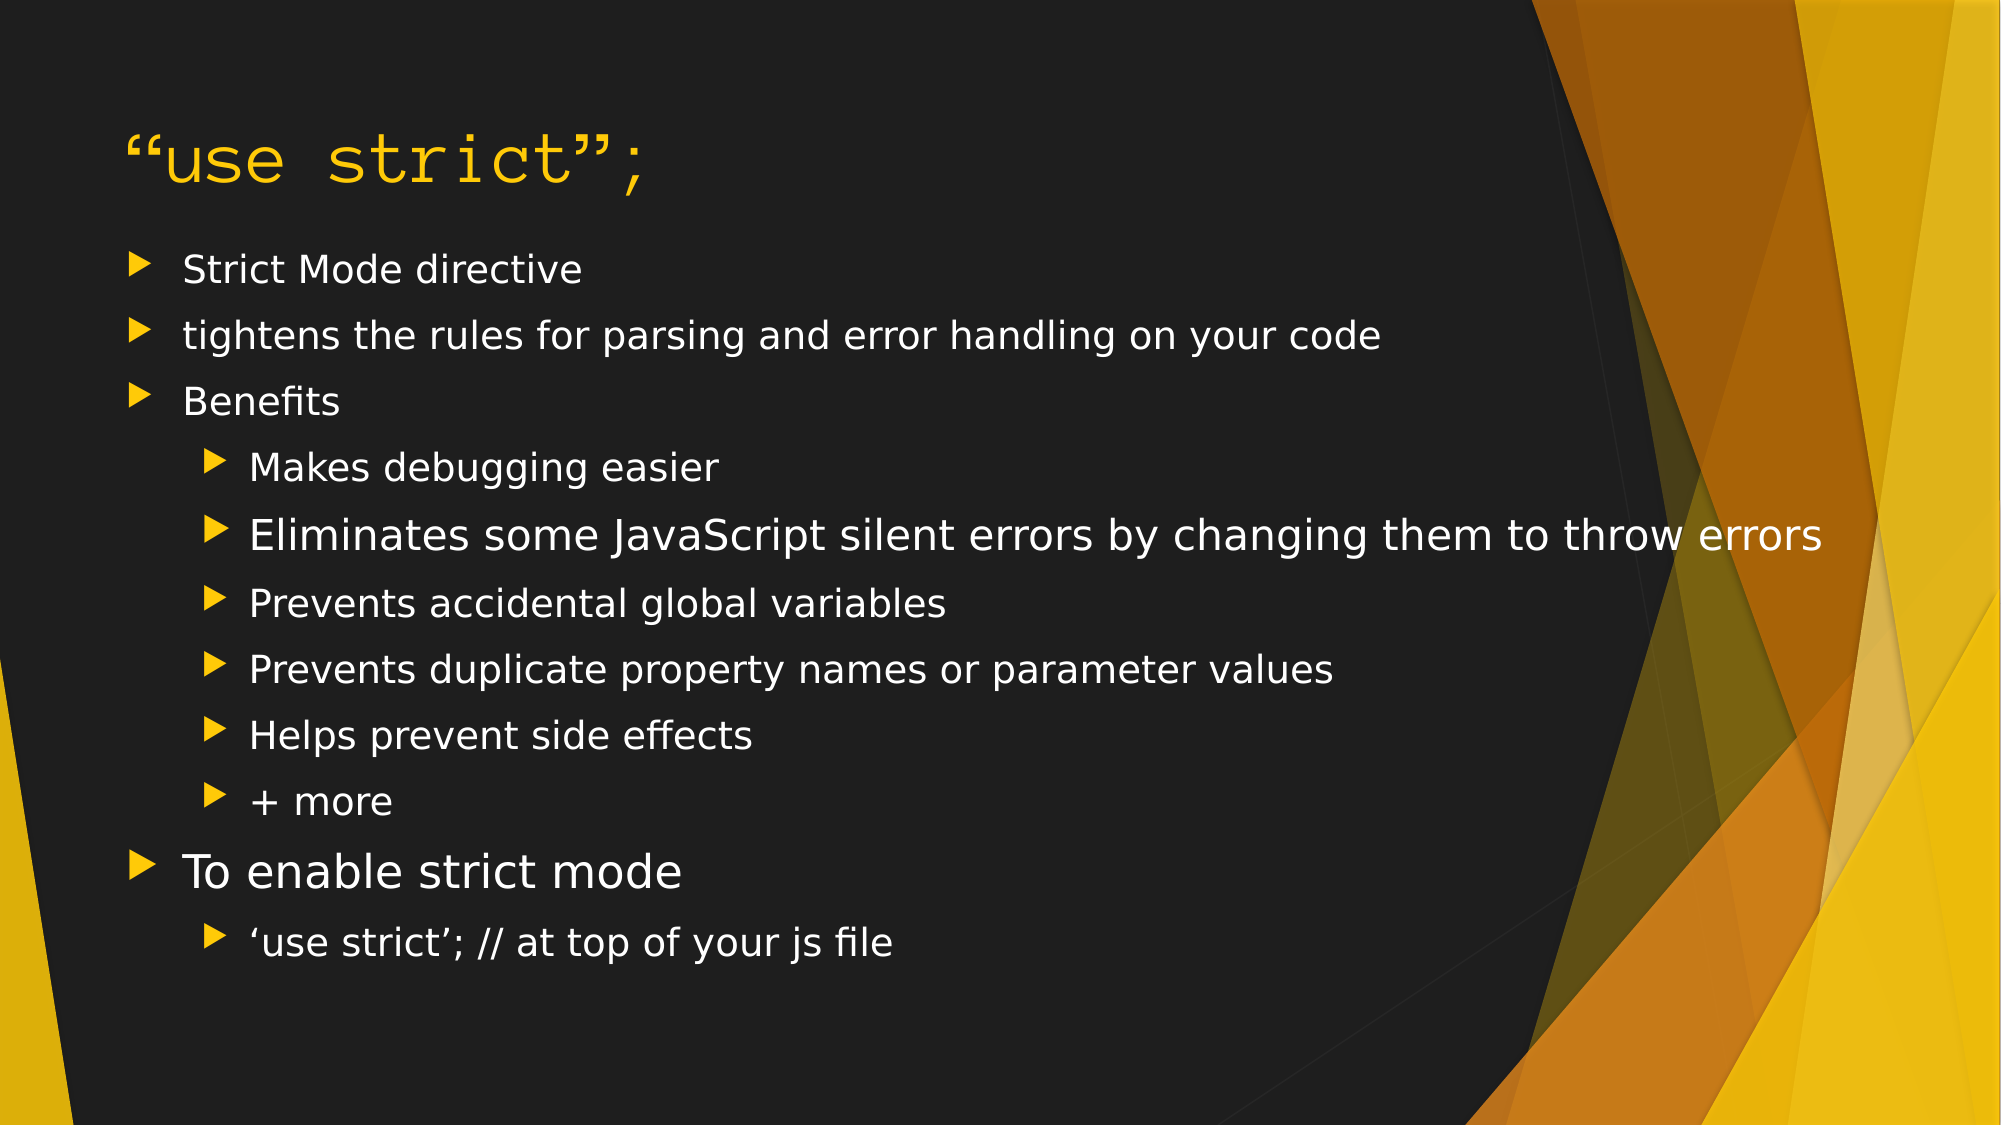

# “use strict”;
Strict Mode directive
tightens the rules for parsing and error handling on your code
Benefits
Makes debugging easier
Eliminates some JavaScript silent errors by changing them to throw errors
Prevents accidental global variables
Prevents duplicate property names or parameter values
Helps prevent side effects
+ more
To enable strict mode
‘use strict’; // at top of your js file